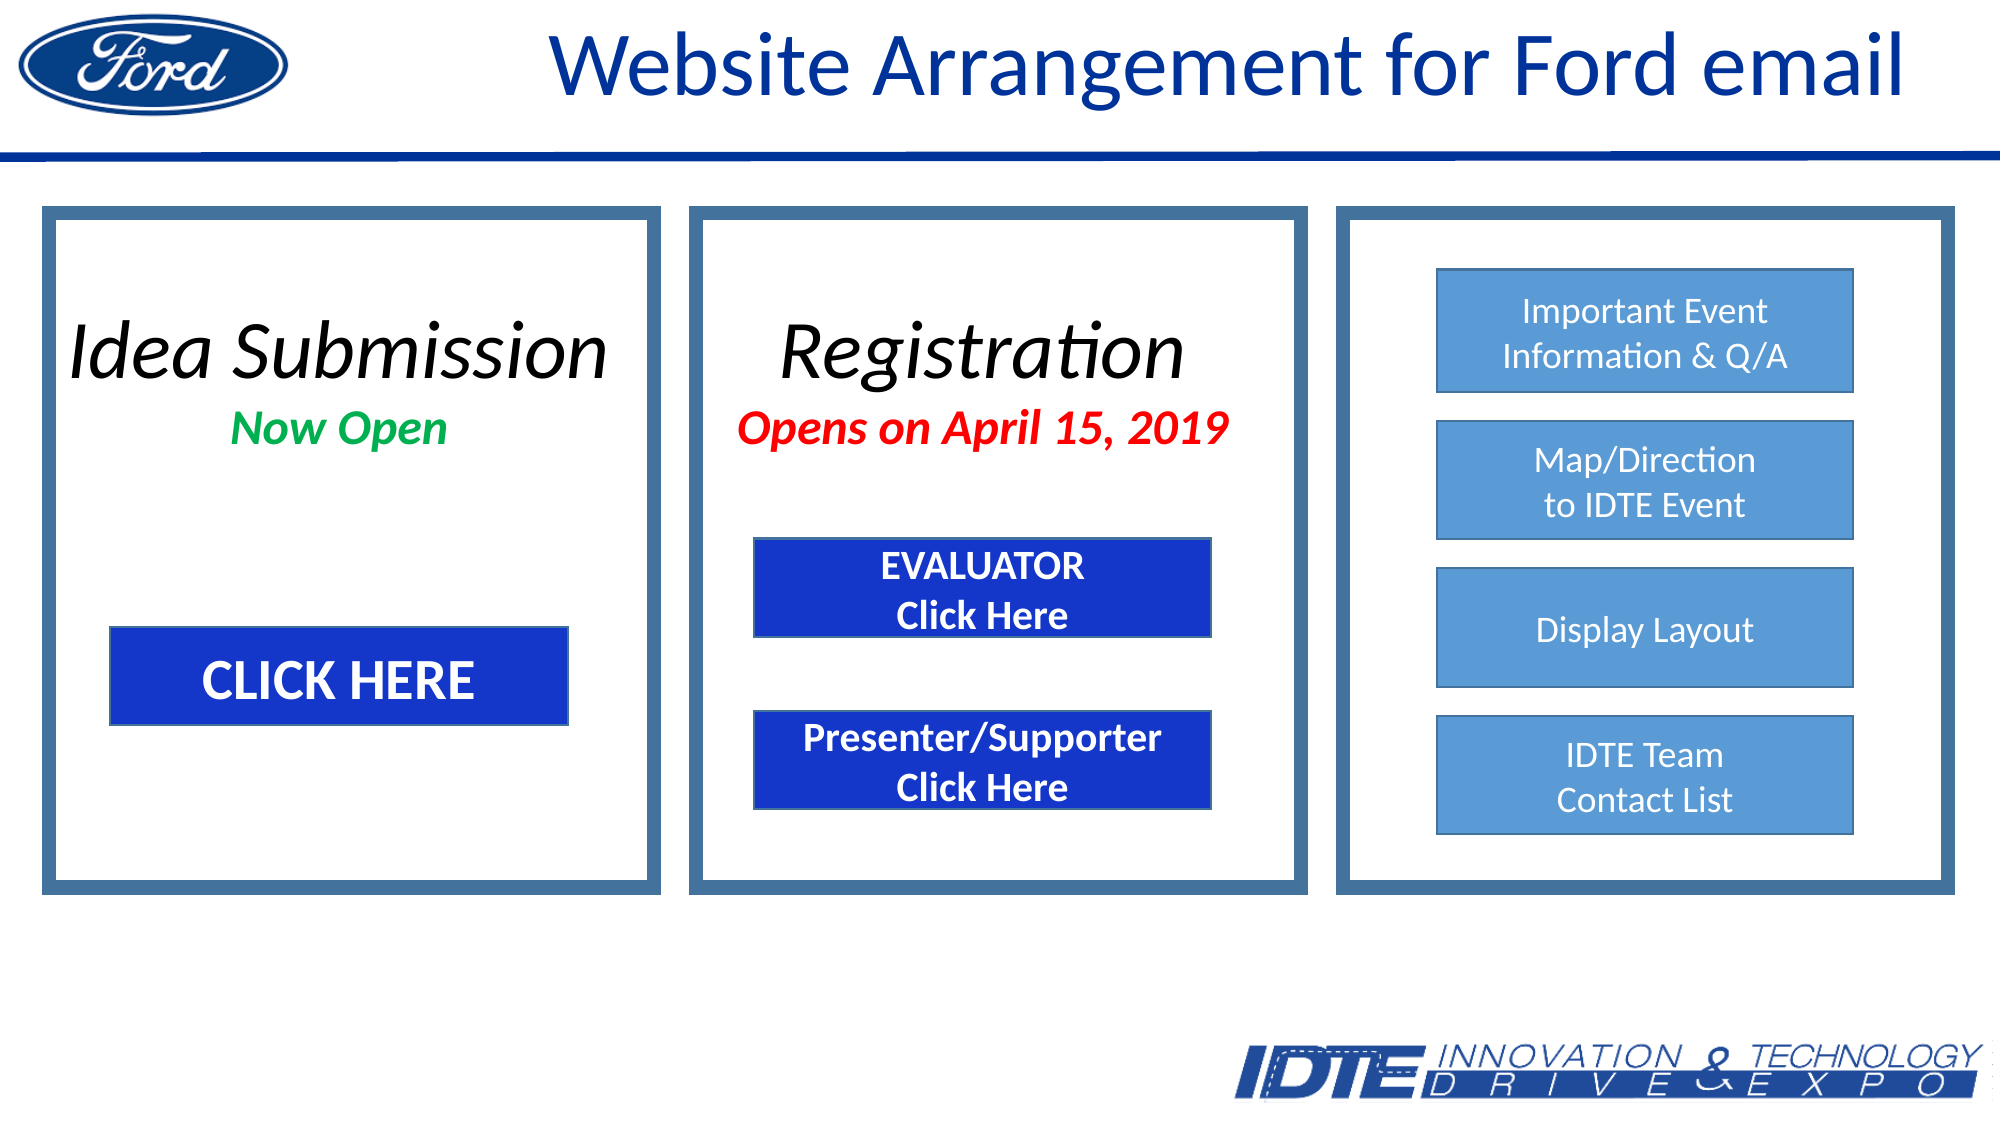

# Website Arrangement for Ford email

Idea Submission
Now Open

Registration
Opens on April 15, 2019
Important Event Information & Q/A
Map/Direction
to IDTE Event
EVALUATOR
Click Here
Display Layout
CLICK HERE
Presenter/Supporter
Click Here
IDTE Team
Contact List